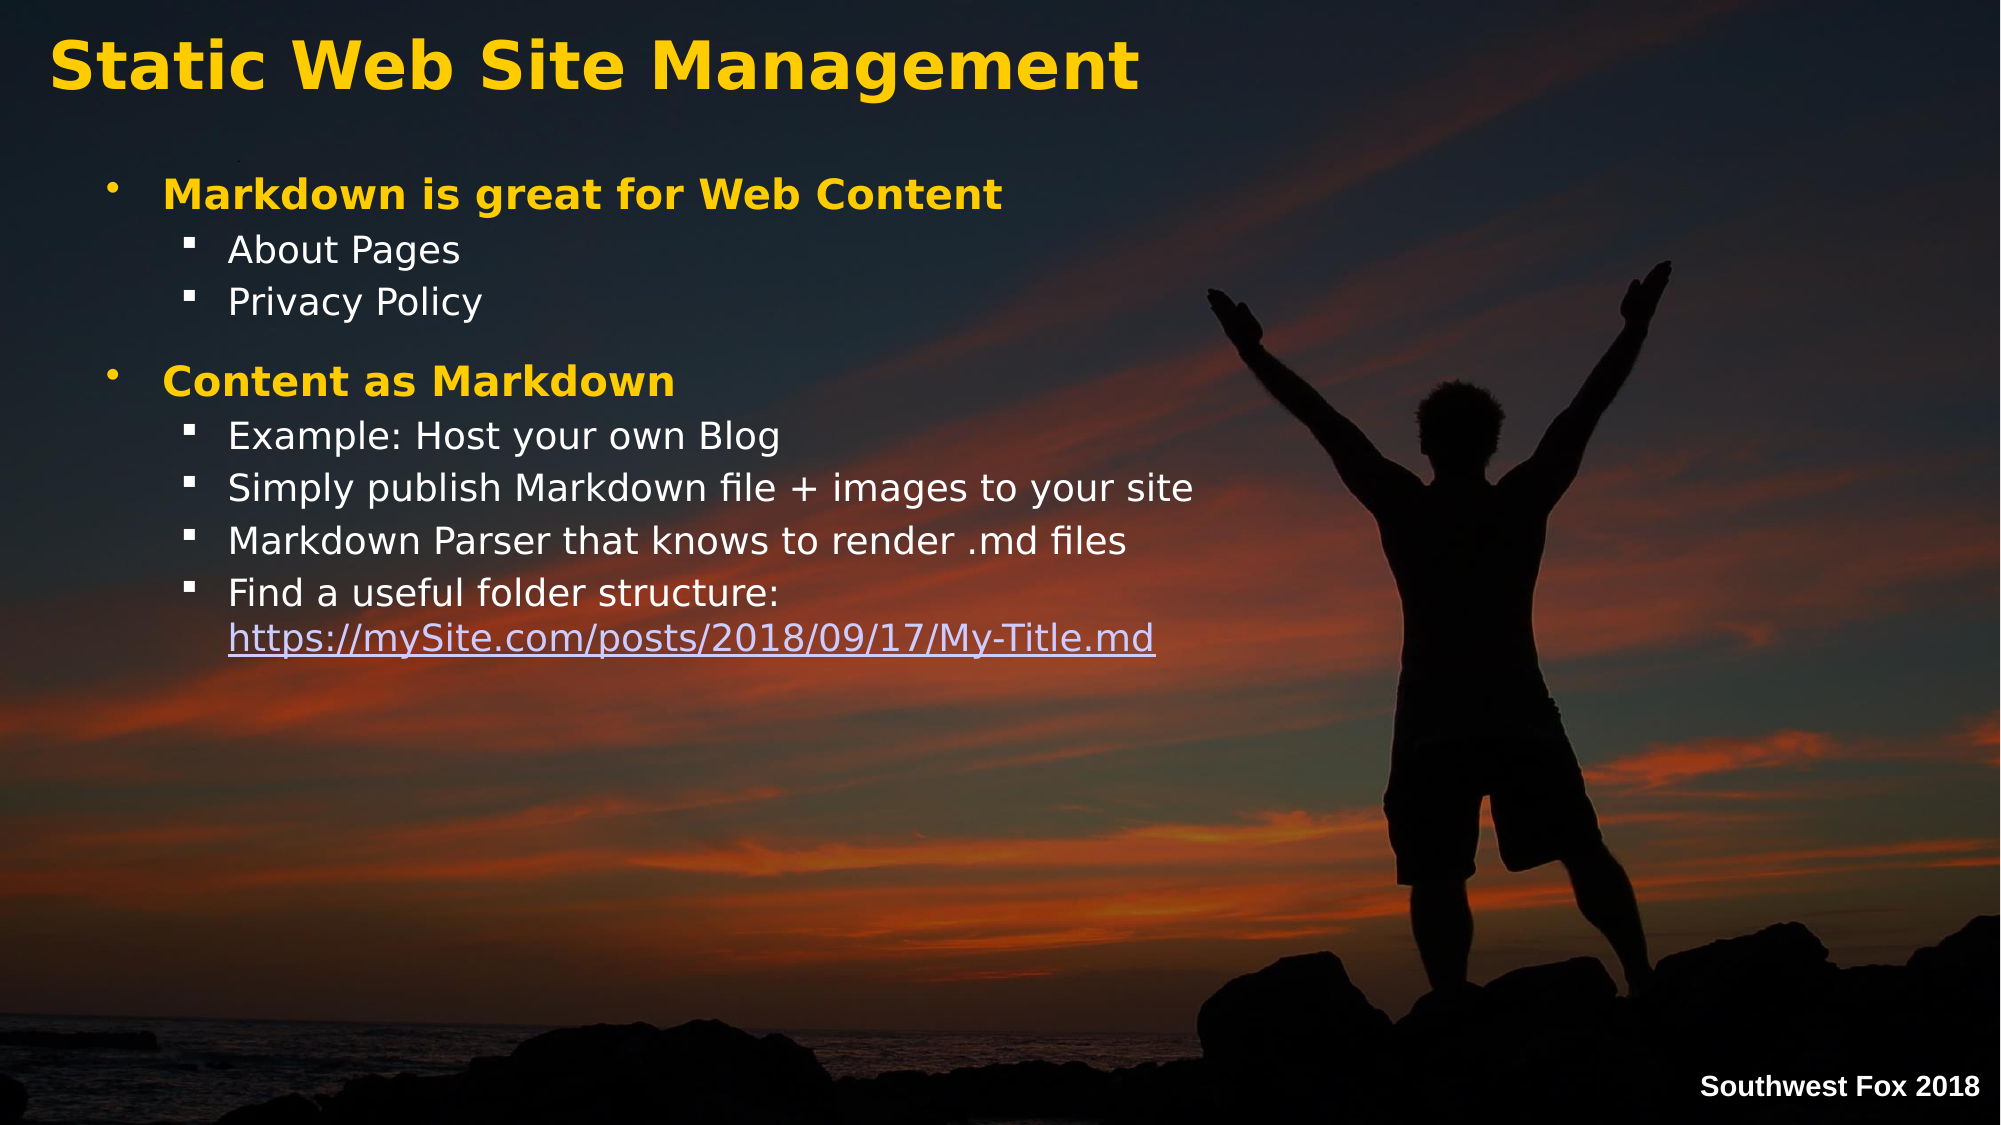

# Static Web Site Management
Markdown is great for Web Content
About Pages
Privacy Policy
Content as Markdown
Example: Host your own Blog
Simply publish Markdown file + images to your site
Markdown Parser that knows to render .md files
Find a useful folder structure:
https://mySite.com/posts/2018/09/17/My-Title.md